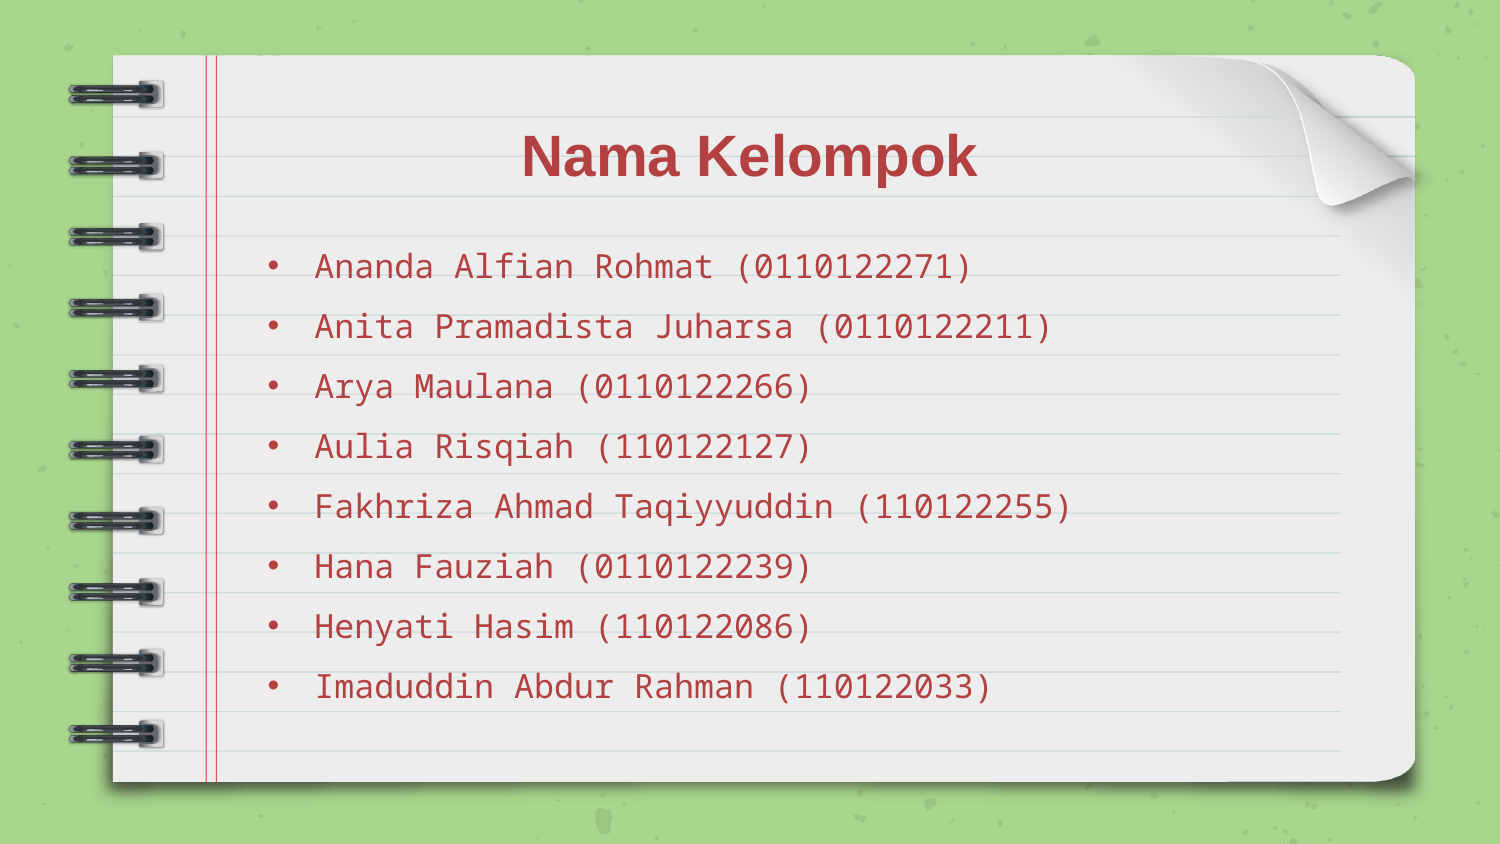

# Nama Kelompok
Ananda Alfian Rohmat (0110122271)
Anita Pramadista Juharsa (0110122211)
Arya Maulana (0110122266)
Aulia Risqiah (110122127)
Fakhriza Ahmad Taqiyyuddin (110122255)
Hana Fauziah (0110122239)
Henyati Hasim (110122086)
Imaduddin Abdur Rahman (110122033)